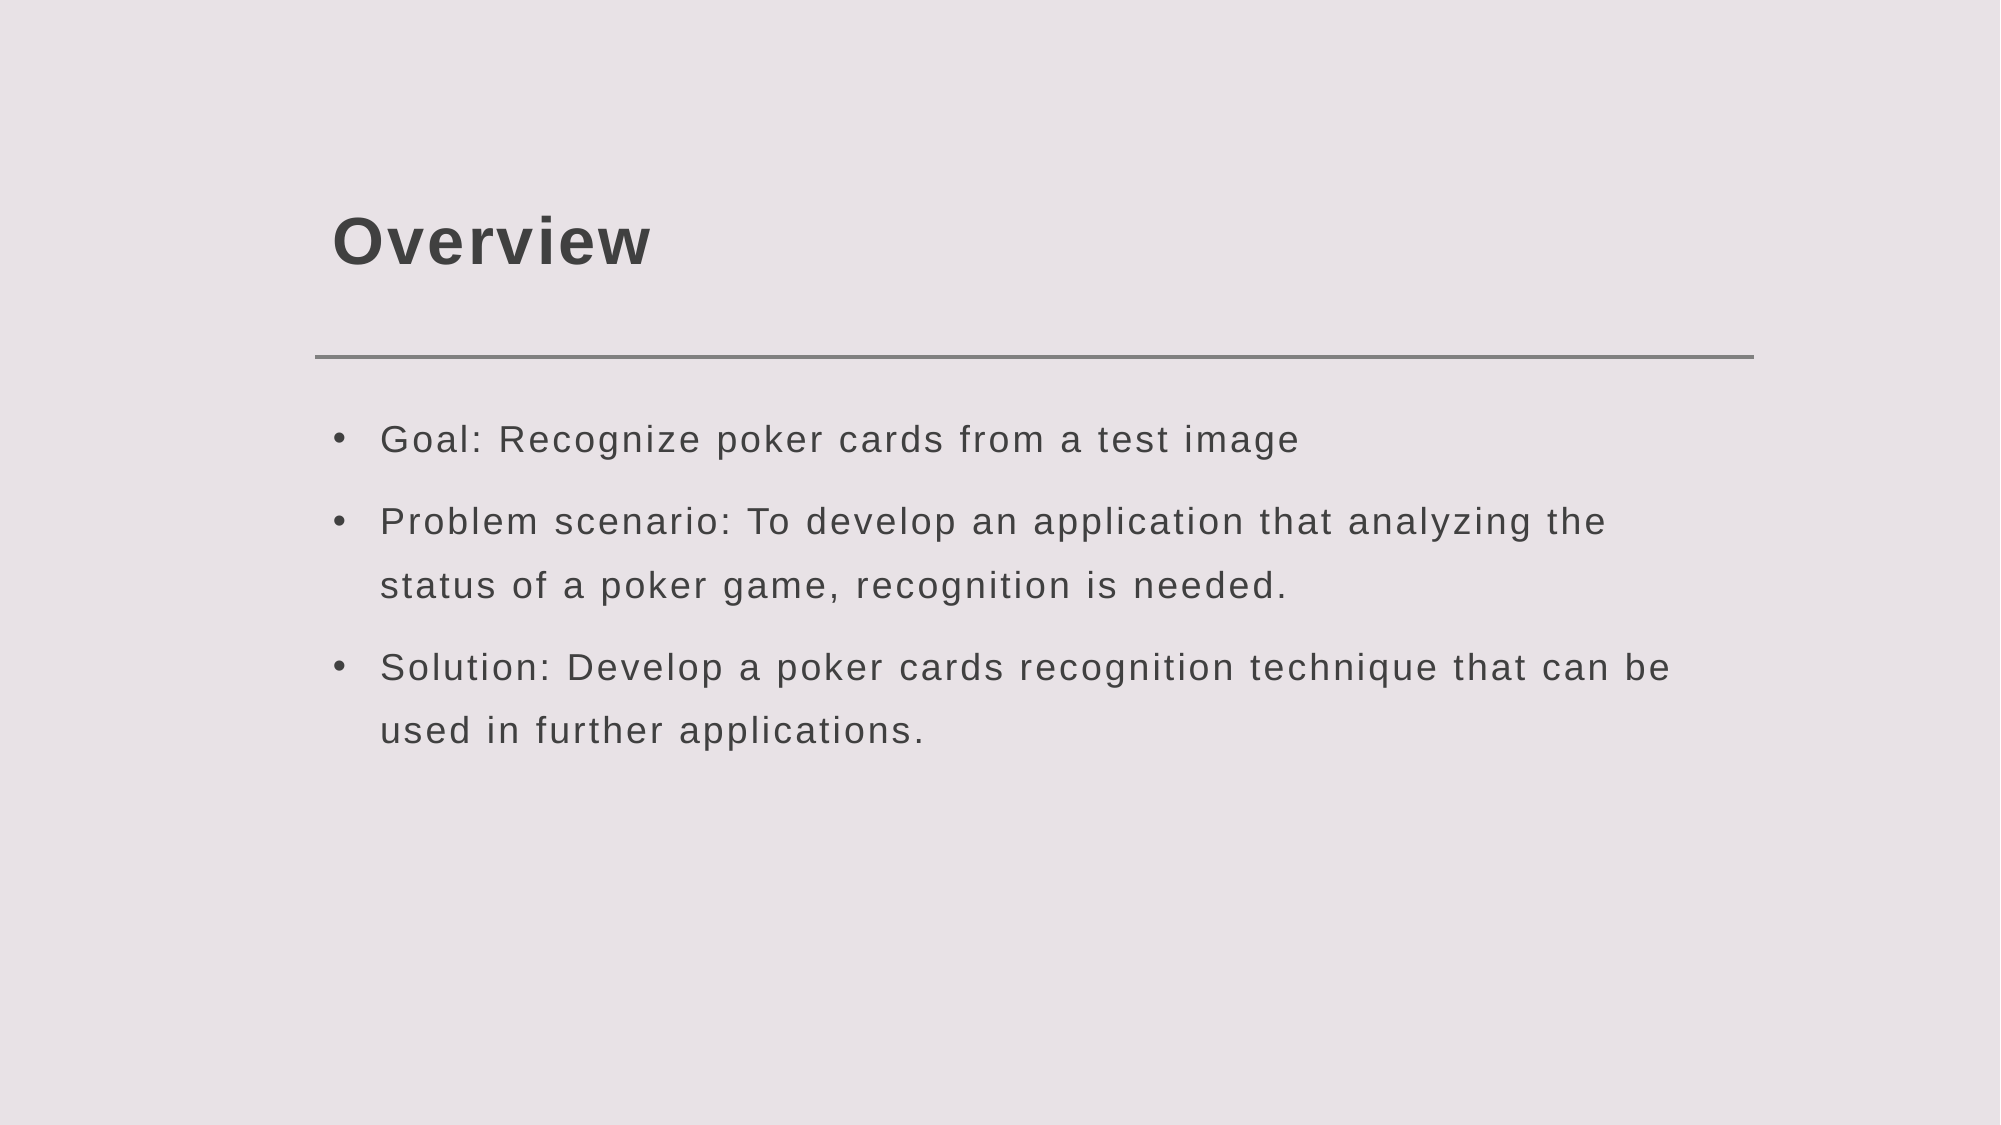

# Overview
Goal: Recognize poker cards from a test image
Problem scenario: To develop an application that analyzing the status of a poker game, recognition is needed.
Solution: Develop a poker cards recognition technique that can be used in further applications.